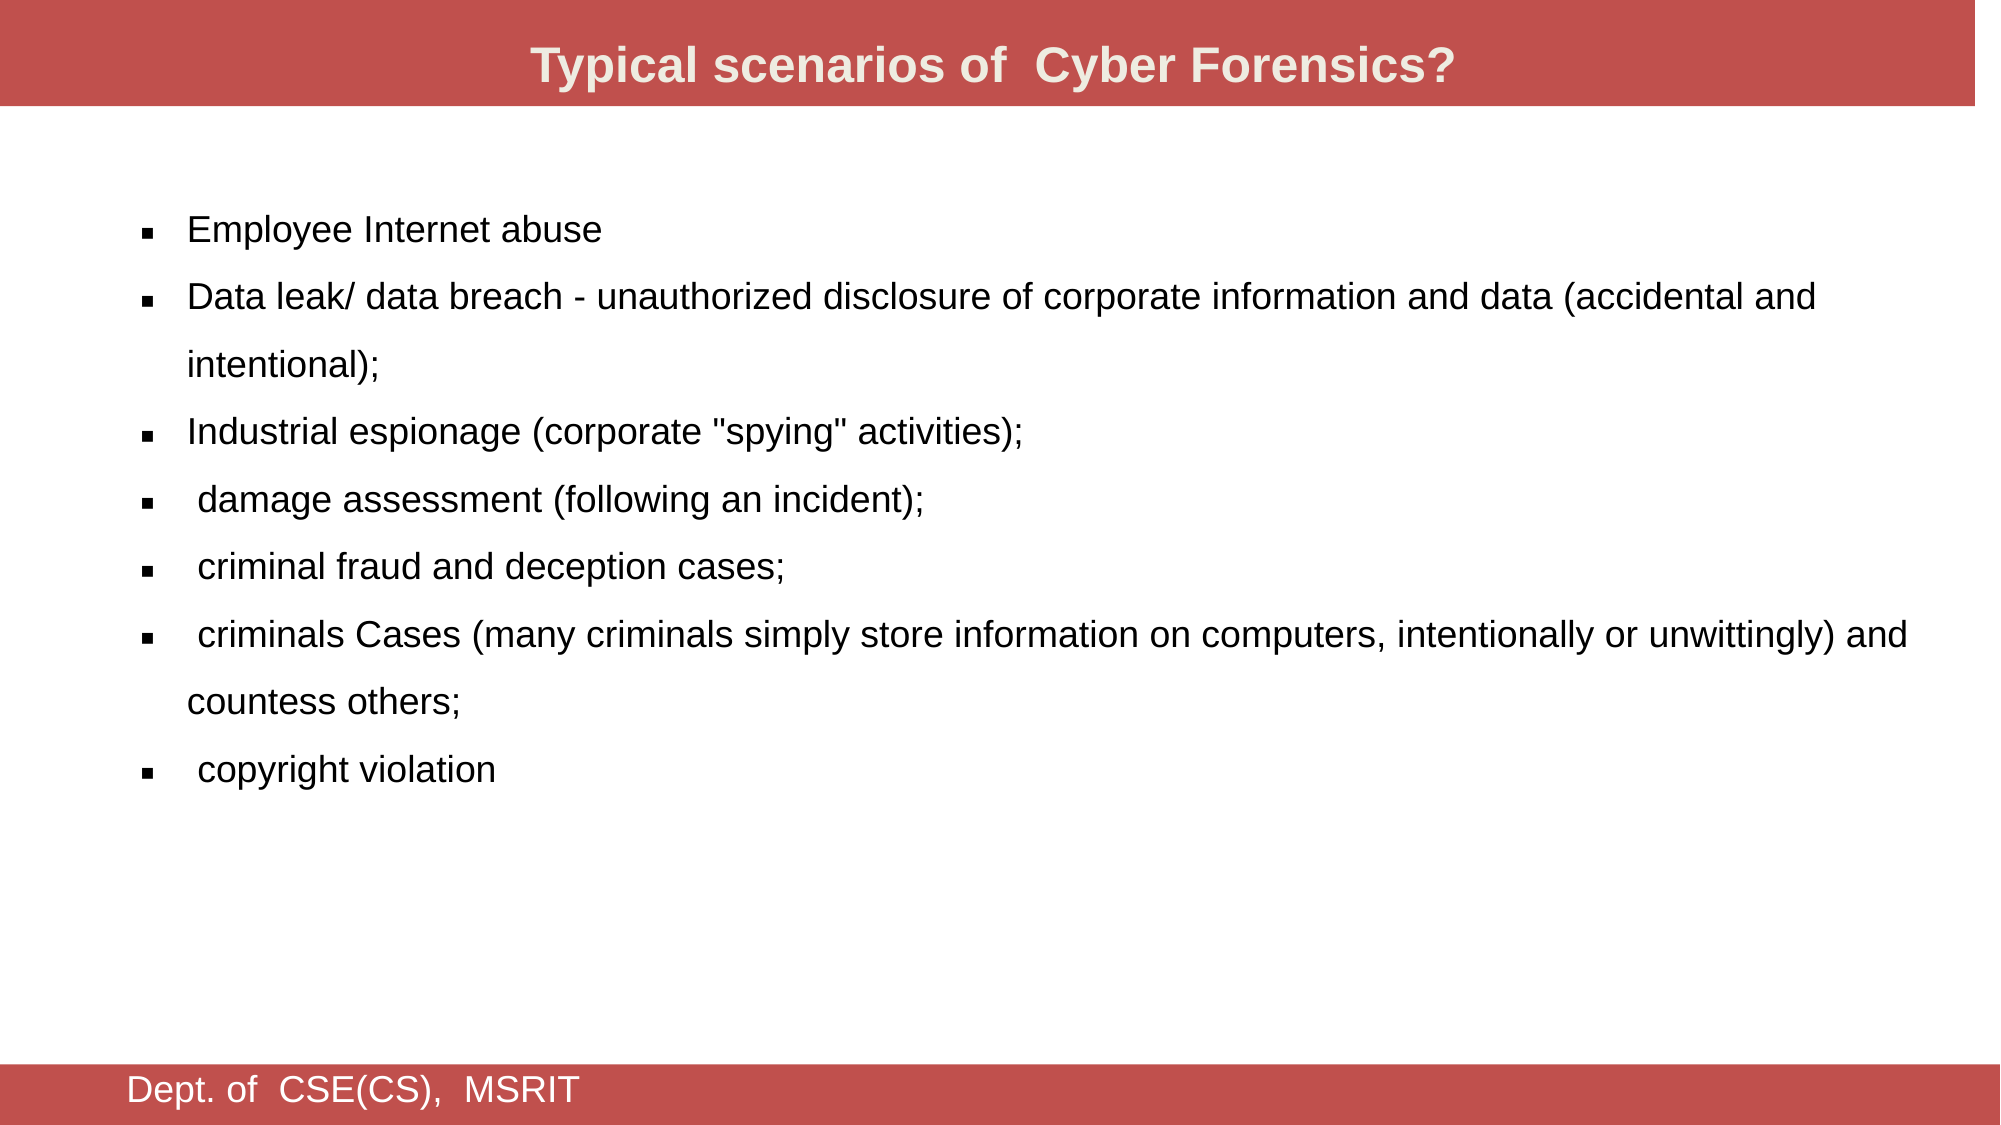

Typical scenarios of  Cyber Forensics?
Employee Internet abuse
Data leak/ data breach - unauthorized disclosure of corporate information and data (accidental and intentional);
Industrial espionage (corporate "spying" activities);
 damage assessment (following an incident);
 criminal fraud and deception cases;
 criminals Cases (many criminals simply store information on computers, intentionally or unwittingly) and countess others;
 copyright violation

Dept. of  CSE(CS),  MSRIT